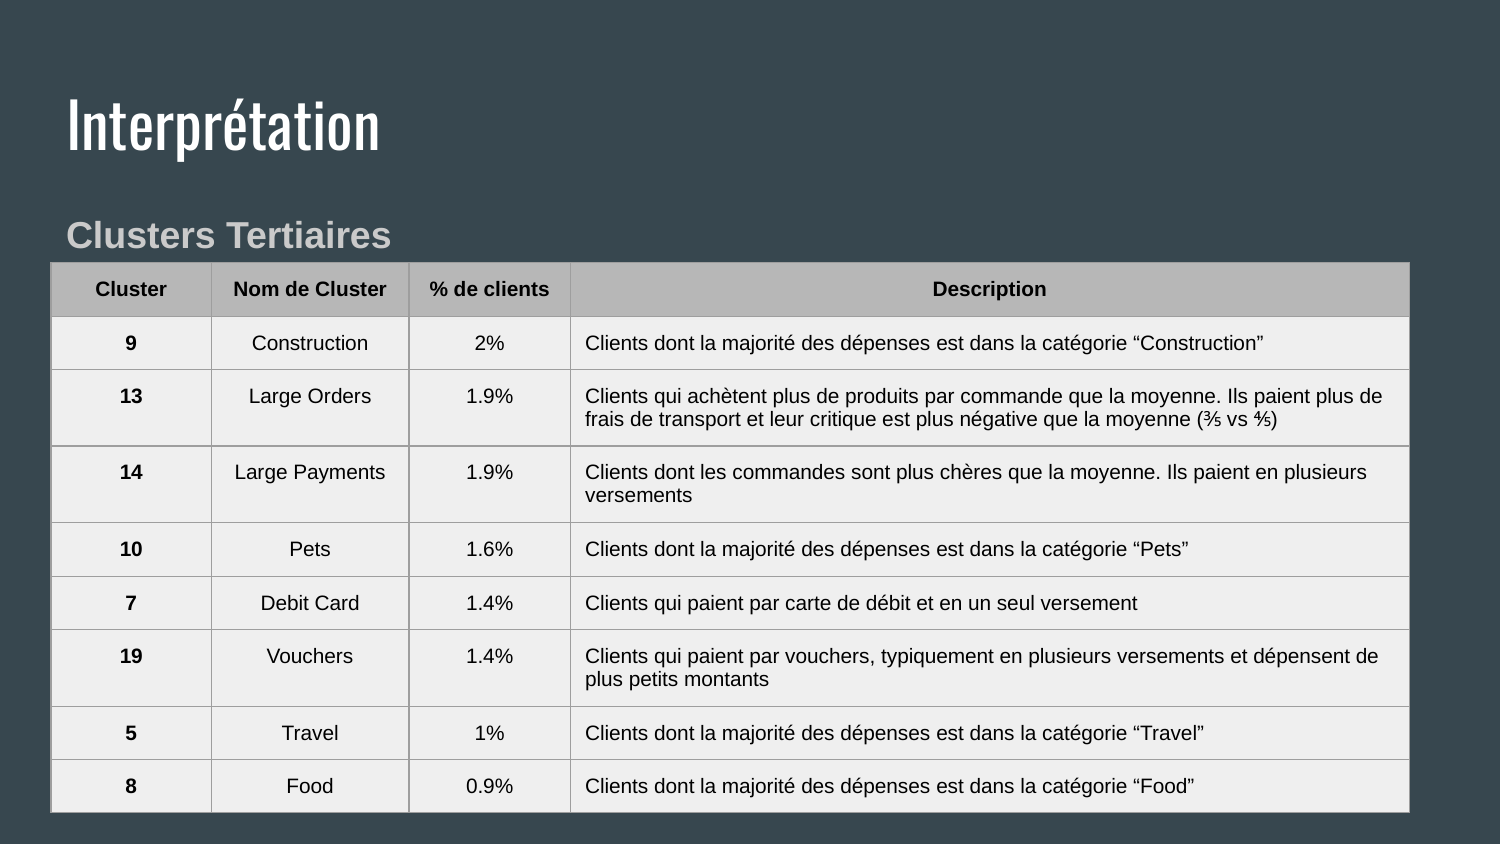

# Interprétation
Clusters Tertiaires
| Cluster | Nom de Cluster | % de clients | Description |
| --- | --- | --- | --- |
| 9 | Construction | 2% | Clients dont la majorité des dépenses est dans la catégorie “Construction” |
| 13 | Large Orders | 1.9% | Clients qui achètent plus de produits par commande que la moyenne. Ils paient plus de frais de transport et leur critique est plus négative que la moyenne (⅗ vs ⅘) |
| 14 | Large Payments | 1.9% | Clients dont les commandes sont plus chères que la moyenne. Ils paient en plusieurs versements |
| 10 | Pets | 1.6% | Clients dont la majorité des dépenses est dans la catégorie “Pets” |
| 7 | Debit Card | 1.4% | Clients qui paient par carte de débit et en un seul versement |
| 19 | Vouchers | 1.4% | Clients qui paient par vouchers, typiquement en plusieurs versements et dépensent de plus petits montants |
| 5 | Travel | 1% | Clients dont la majorité des dépenses est dans la catégorie “Travel” |
| 8 | Food | 0.9% | Clients dont la majorité des dépenses est dans la catégorie “Food” |